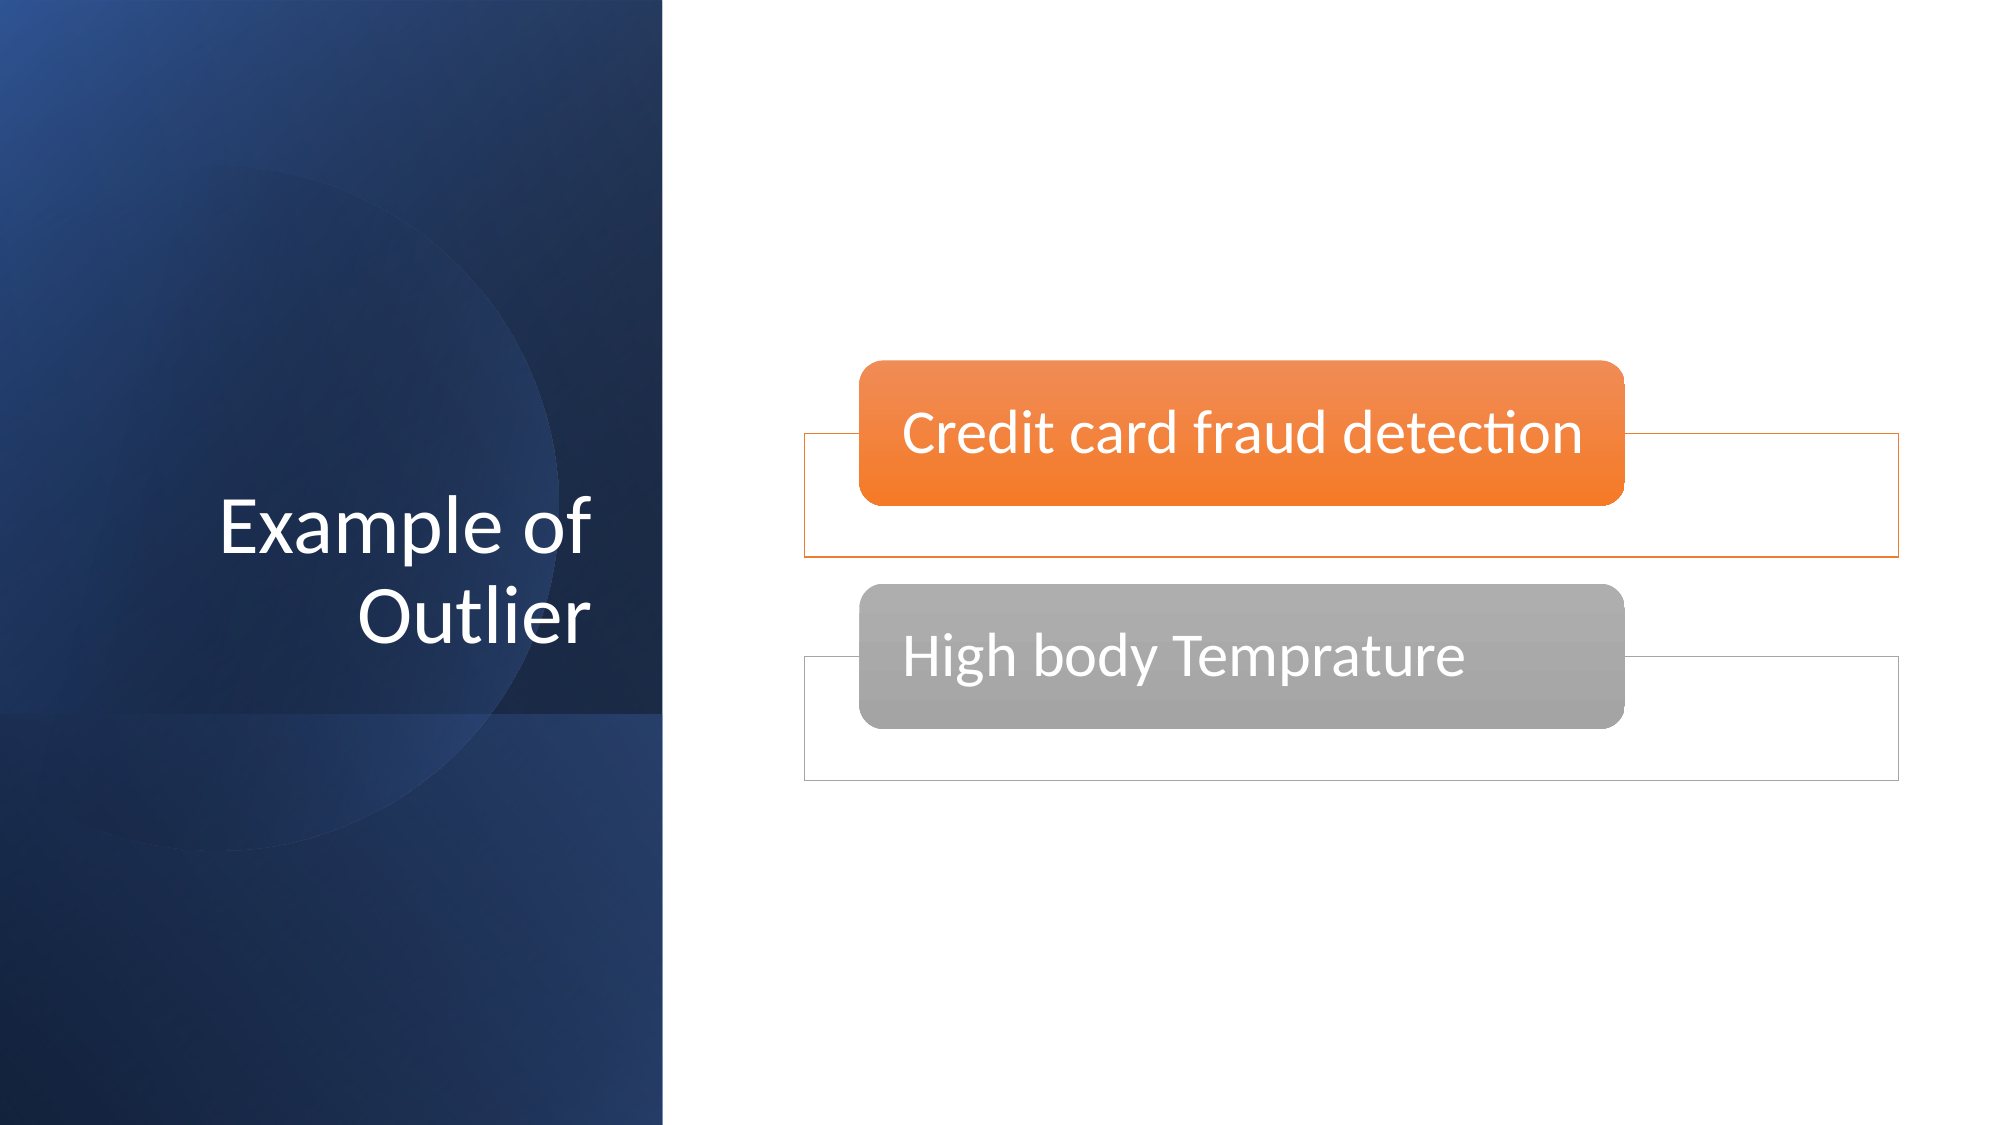

Credit card fraud detection
High body Temprature

# Example of Outlier